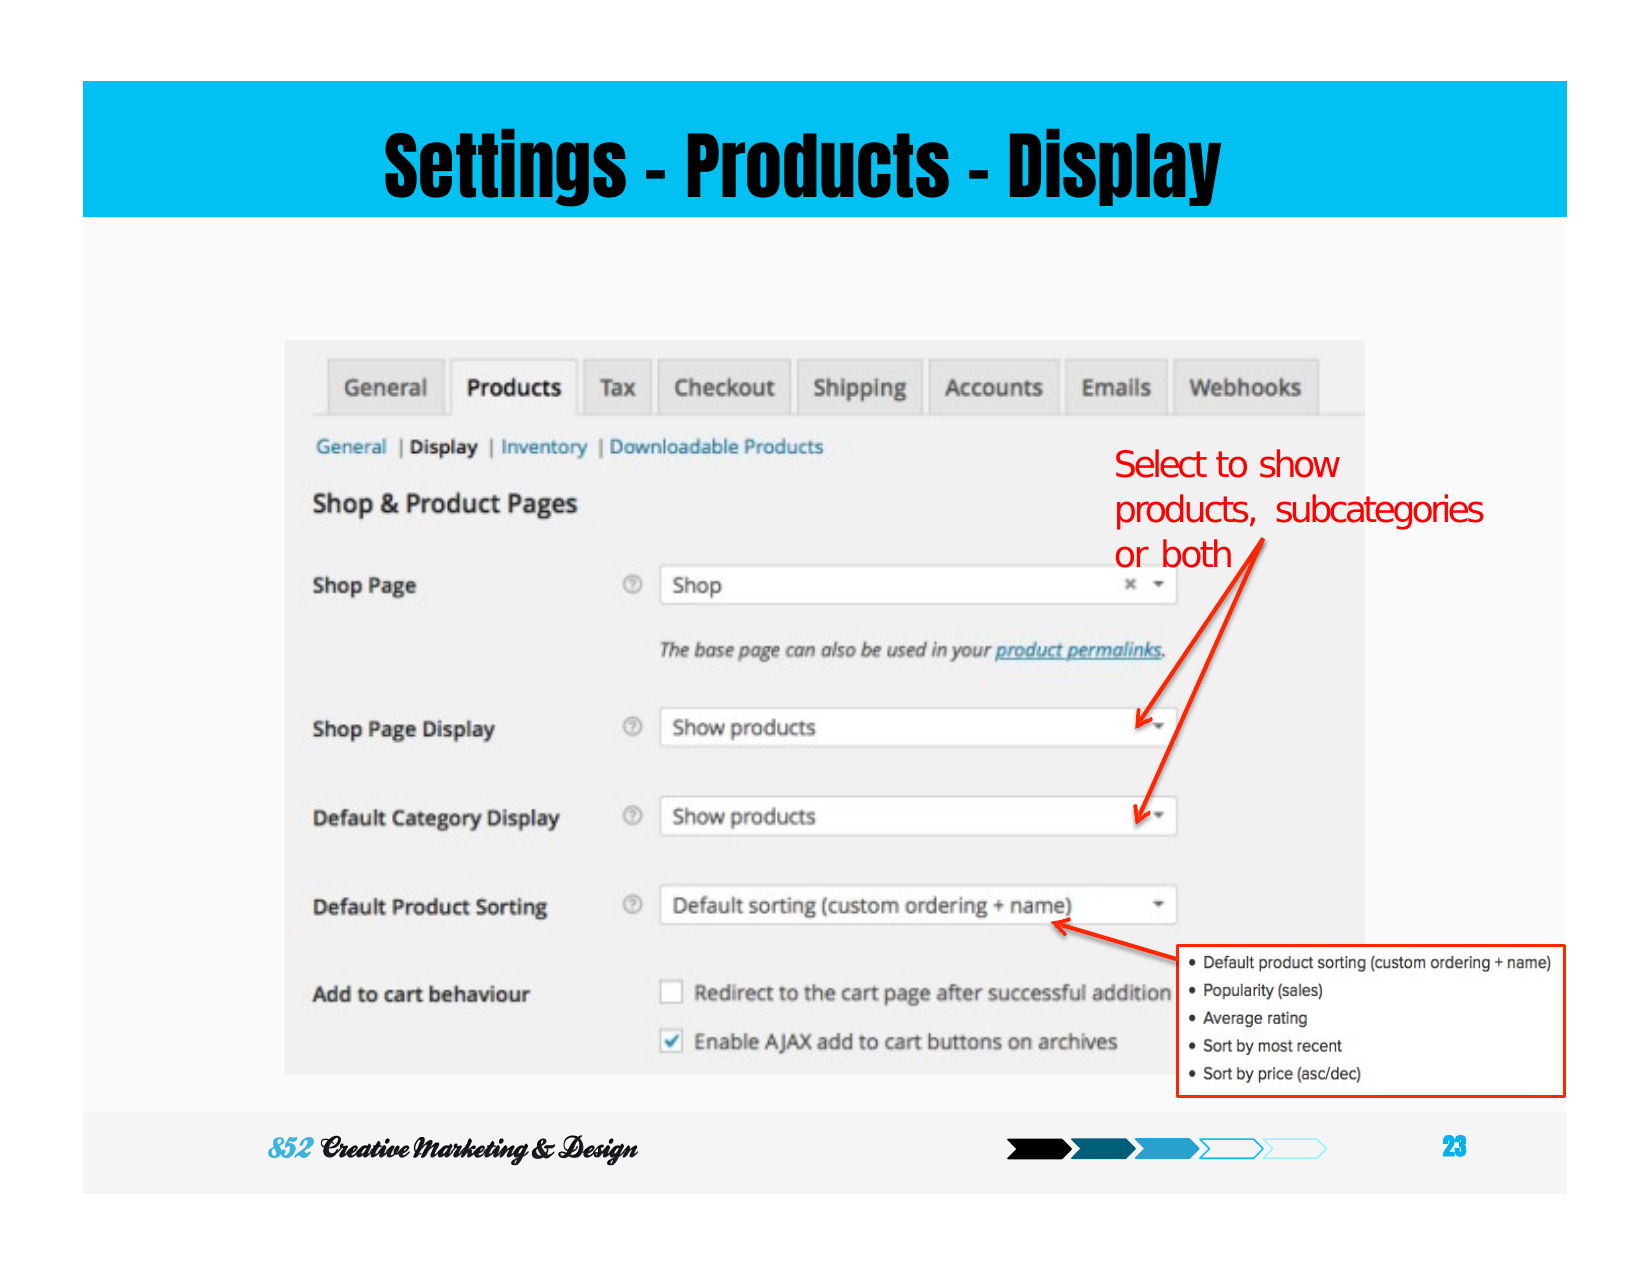

# Settings – Products – Display

Select to show products,  subcategories or both

23